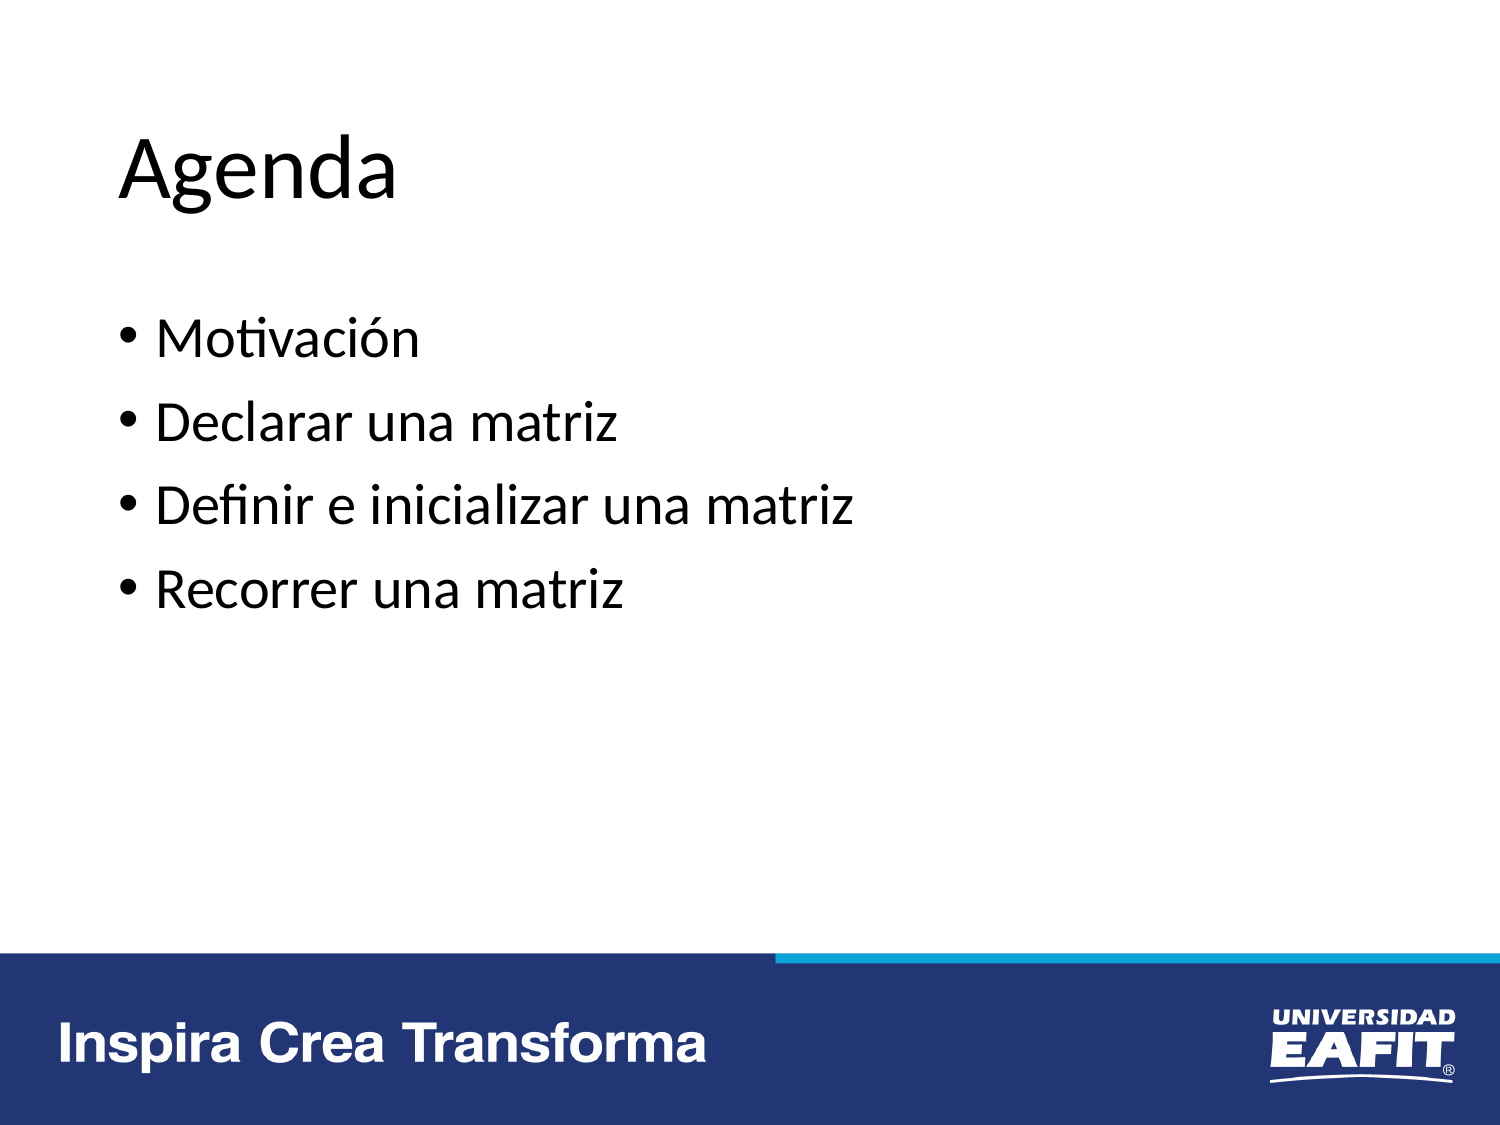

# Agenda
Motivación
Declarar una matriz
Definir e inicializar una matriz
Recorrer una matriz